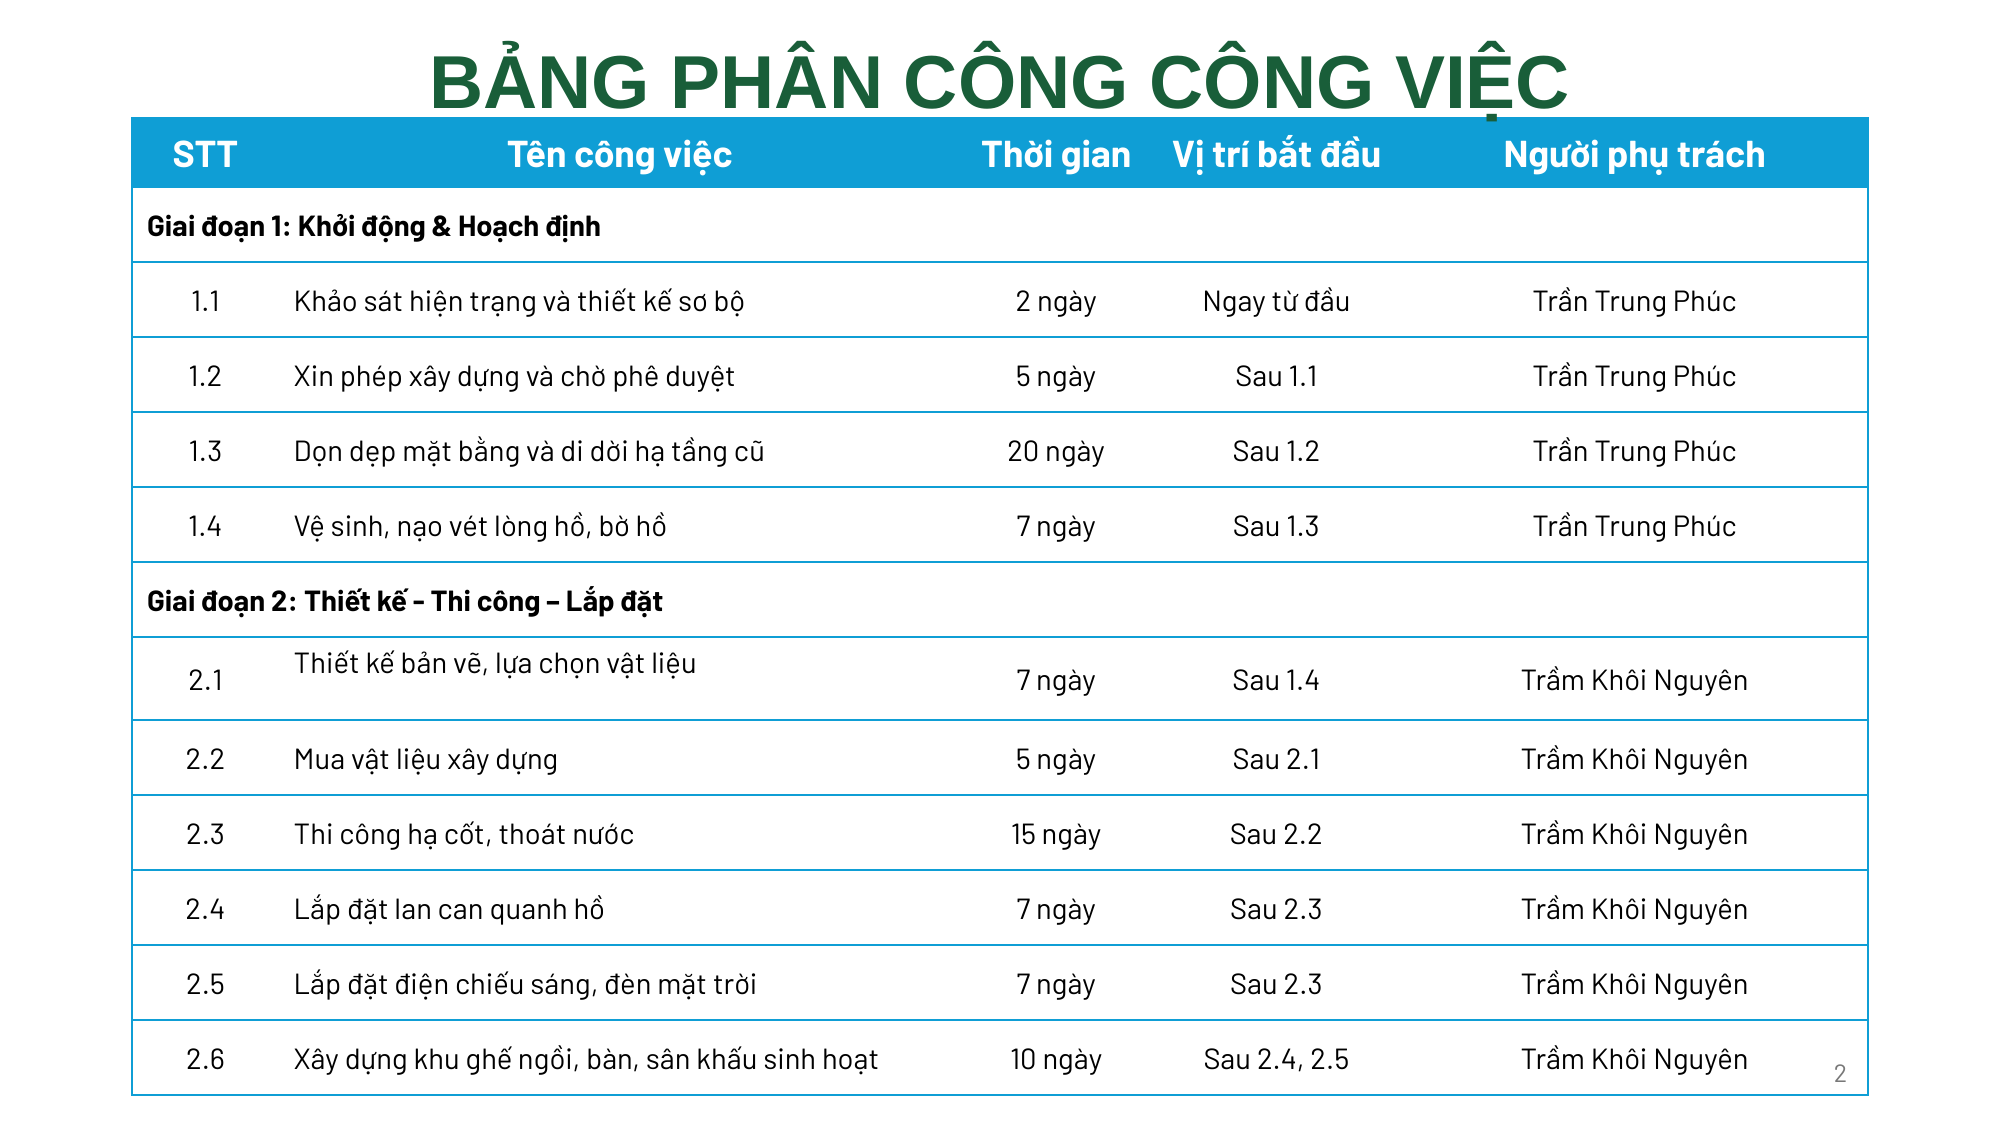

BẢNG PHÂN CÔNG CÔNG VIỆC
| STT | Tên công việc | Thời gian | Vị trí bắt đầu | Người phụ trách |
| --- | --- | --- | --- | --- |
| Giai đoạn 1: Khởi động & Hoạch định |  |  |  |  |
| 1.1 | Khảo sát hiện trạng và thiết kế sơ bộ | 2 ngày | Ngay từ đầu | Trần Trung Phúc |
| 1.2 | Xin phép xây dựng và chờ phê duyệt | 5 ngày | Sau 1.1 | Trần Trung Phúc |
| 1.3 | Dọn dẹp mặt bằng và di dời hạ tầng cũ | 20 ngày | Sau 1.2 | Trần Trung Phúc |
| 1.4 | Vệ sinh, nạo vét lòng hồ, bờ hồ | 7 ngày | Sau 1.3 | Trần Trung Phúc |
| Giai đoạn 2: Thiết kế - Thi công – Lắp đặt |  |  |  |  |
| 2.1 | Thiết kế bản vẽ, lựa chọn vật liệu | 7 ngày | Sau 1.4 | Trầm Khôi Nguyên |
| 2.2 | Mua vật liệu xây dựng | 5 ngày | Sau 2.1 | Trầm Khôi Nguyên |
| 2.3 | Thi công hạ cốt, thoát nước | 15 ngày | Sau 2.2 | Trầm Khôi Nguyên |
| 2.4 | Lắp đặt lan can quanh hồ | 7 ngày | Sau 2.3 | Trầm Khôi Nguyên |
| 2.5 | Lắp đặt điện chiếu sáng, đèn mặt trời | 7 ngày | Sau 2.3 | Trầm Khôi Nguyên |
| 2.6 | Xây dựng khu ghế ngồi, bàn, sân khấu sinh hoạt | 10 ngày | Sau 2.4, 2.5 | Trầm Khôi Nguyên |
2